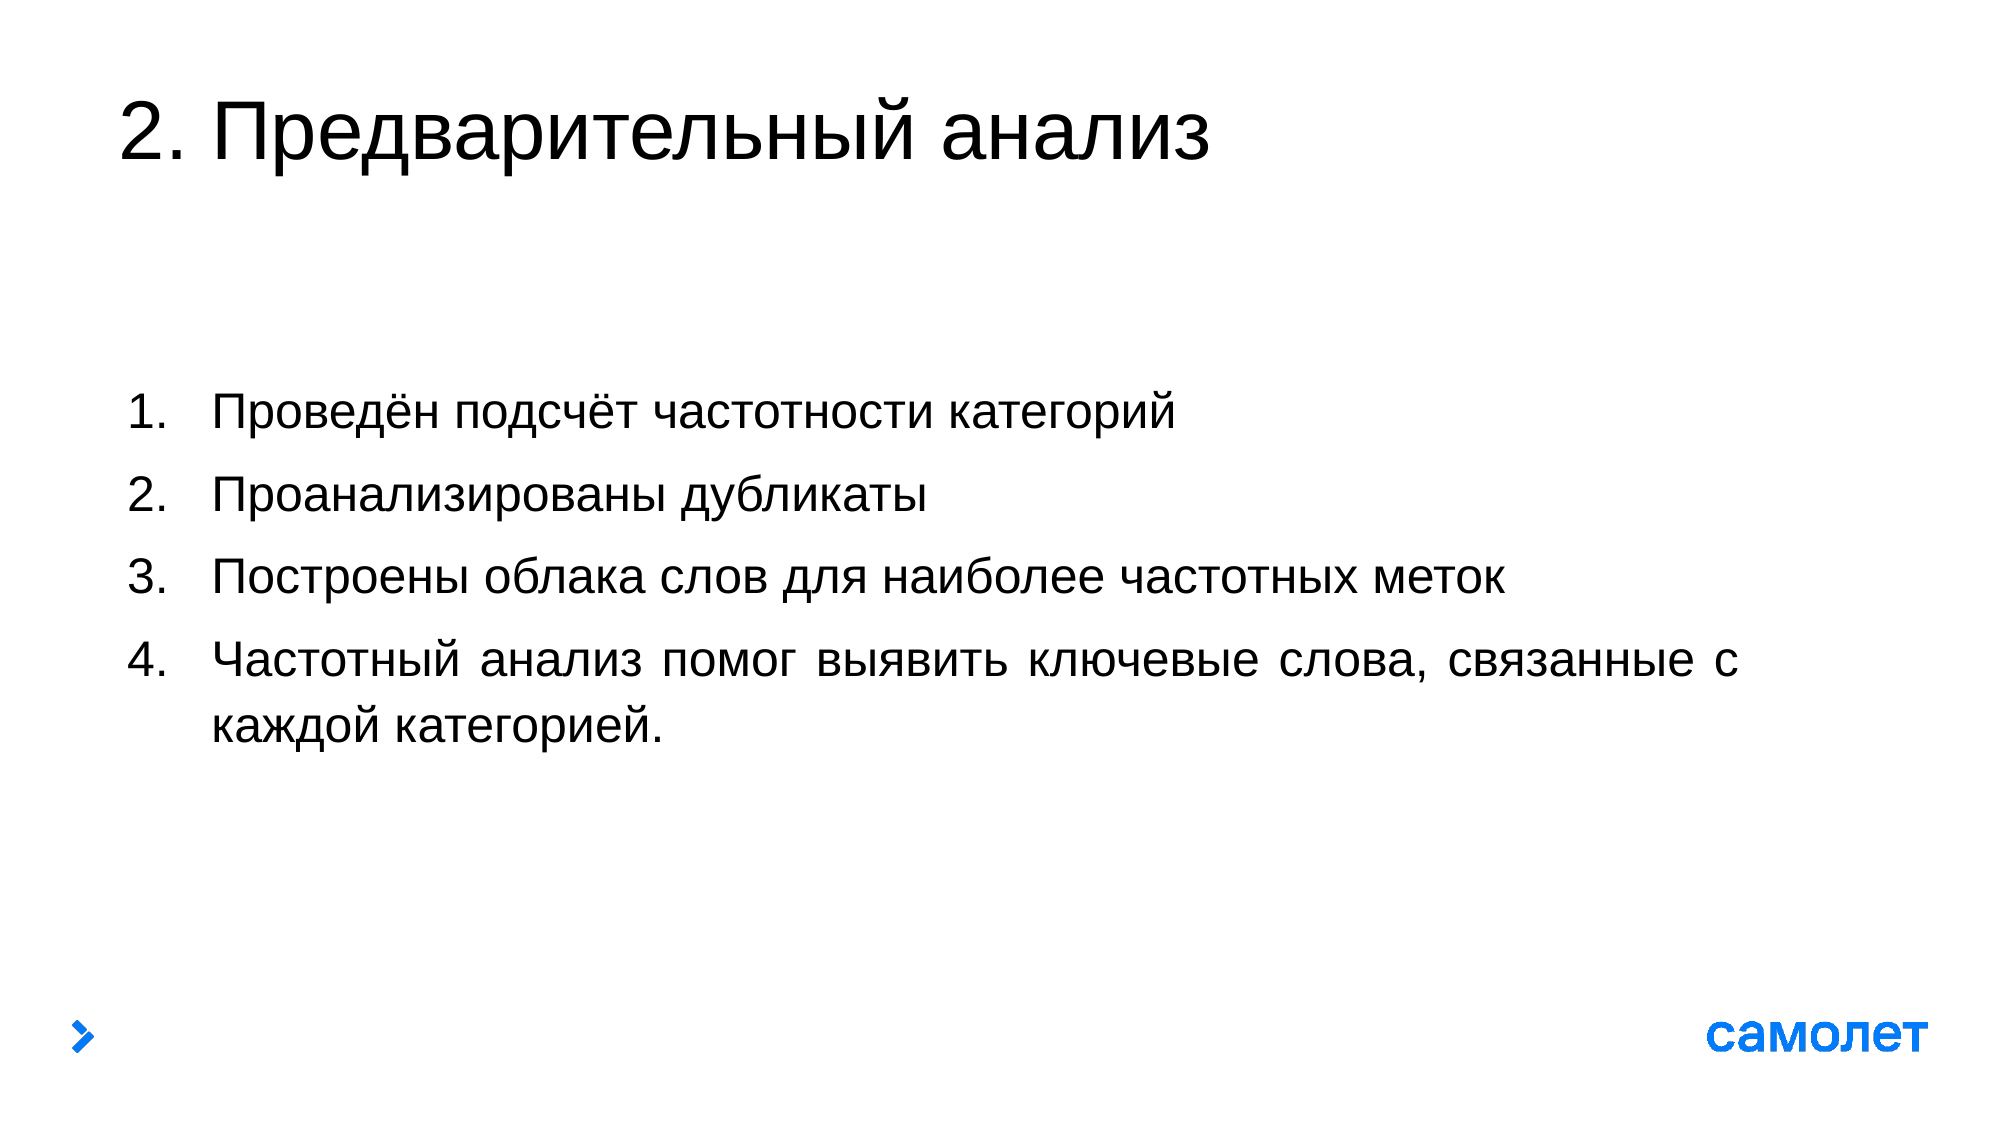

# 2. Предварительный анализ
Проведён подсчёт частотности категорий
Проанализированы дубликаты
Построены облака слов для наиболее частотных меток
Частотный анализ помог выявить ключевые слова, связанные с каждой категорией.